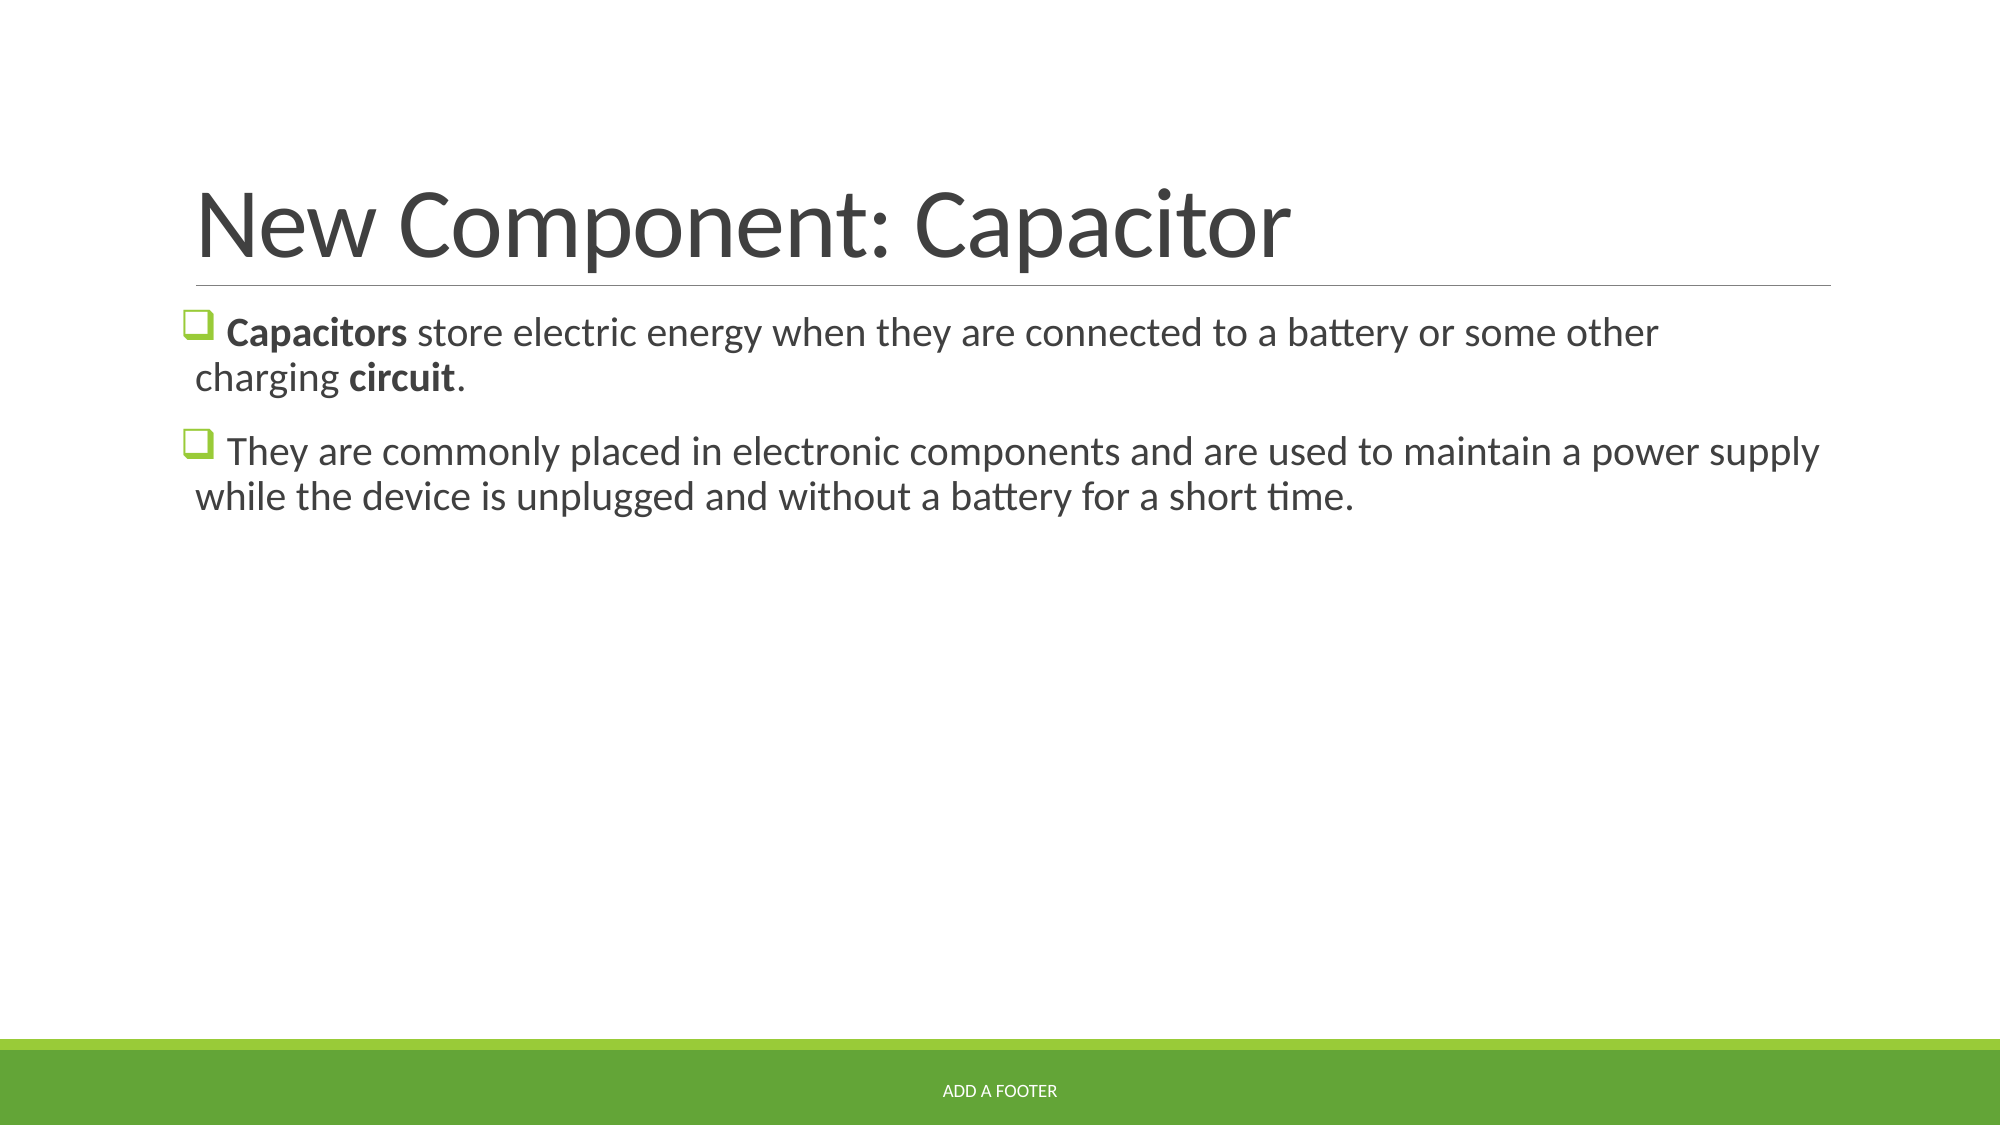

# New Component: Capacitor
 Capacitors store electric energy when they are connected to a battery or some other charging circuit.
 They are commonly placed in electronic components and are used to maintain a power supply while the device is unplugged and without a battery for a short time.
Add a footer